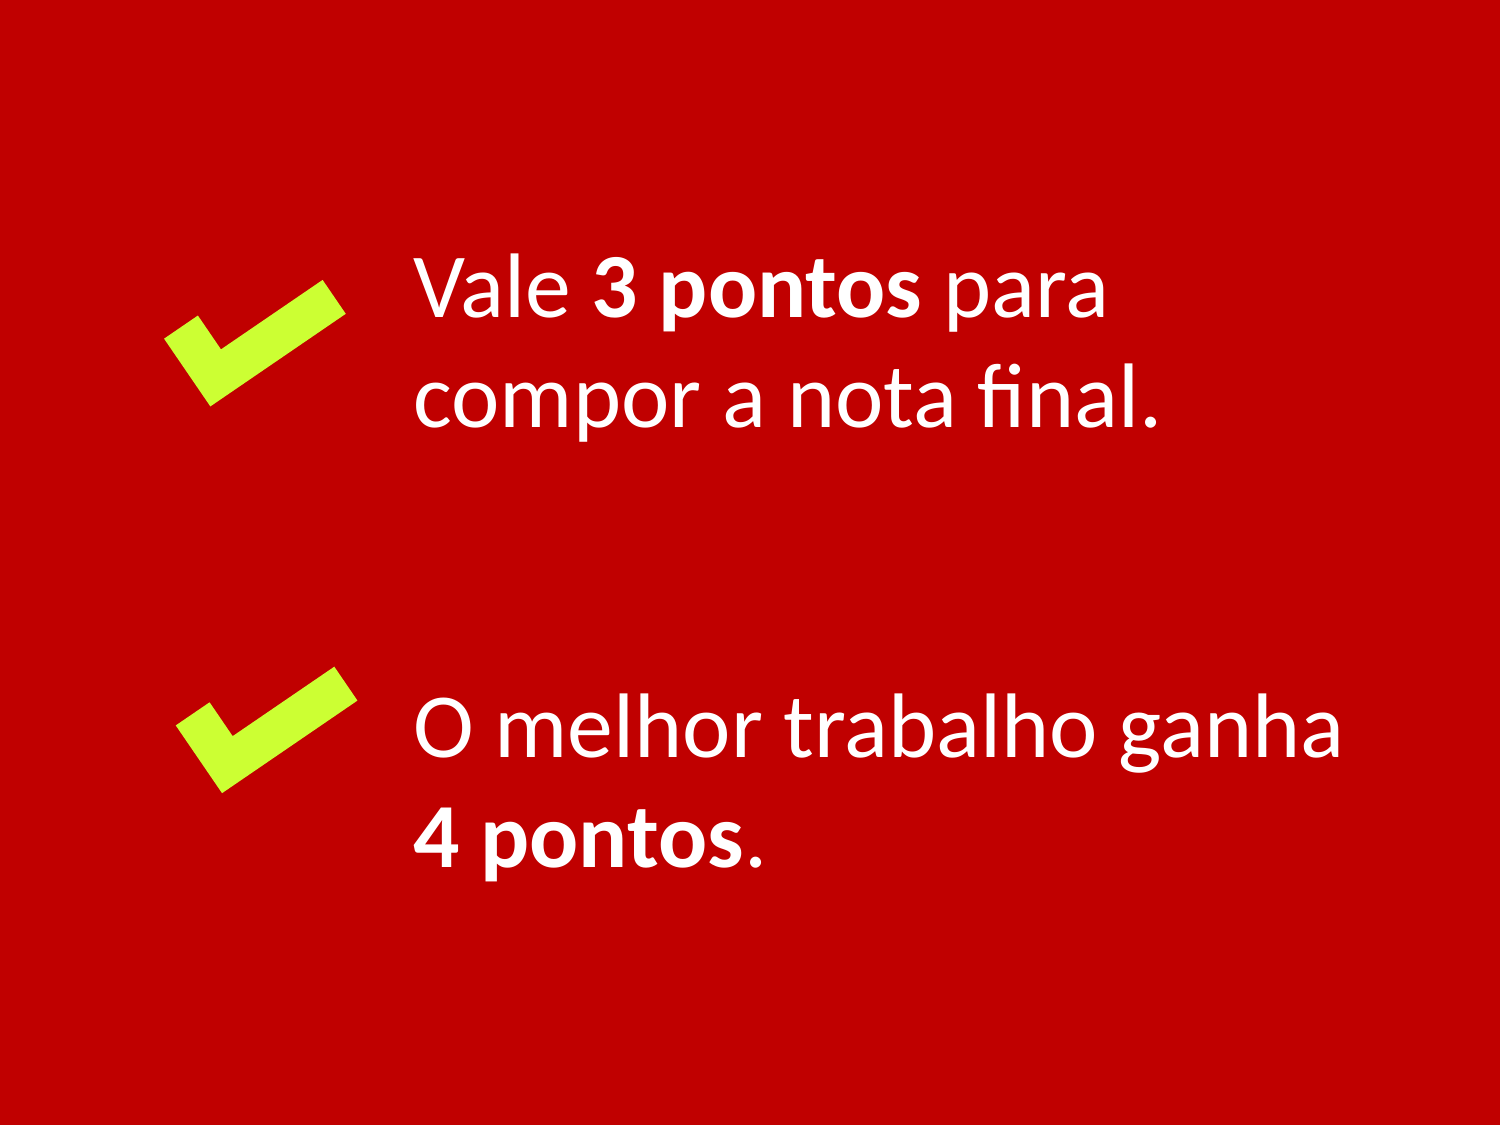

# Vale 3 pontos para compor a nota final. O melhor trabalho ganha 4 pontos.